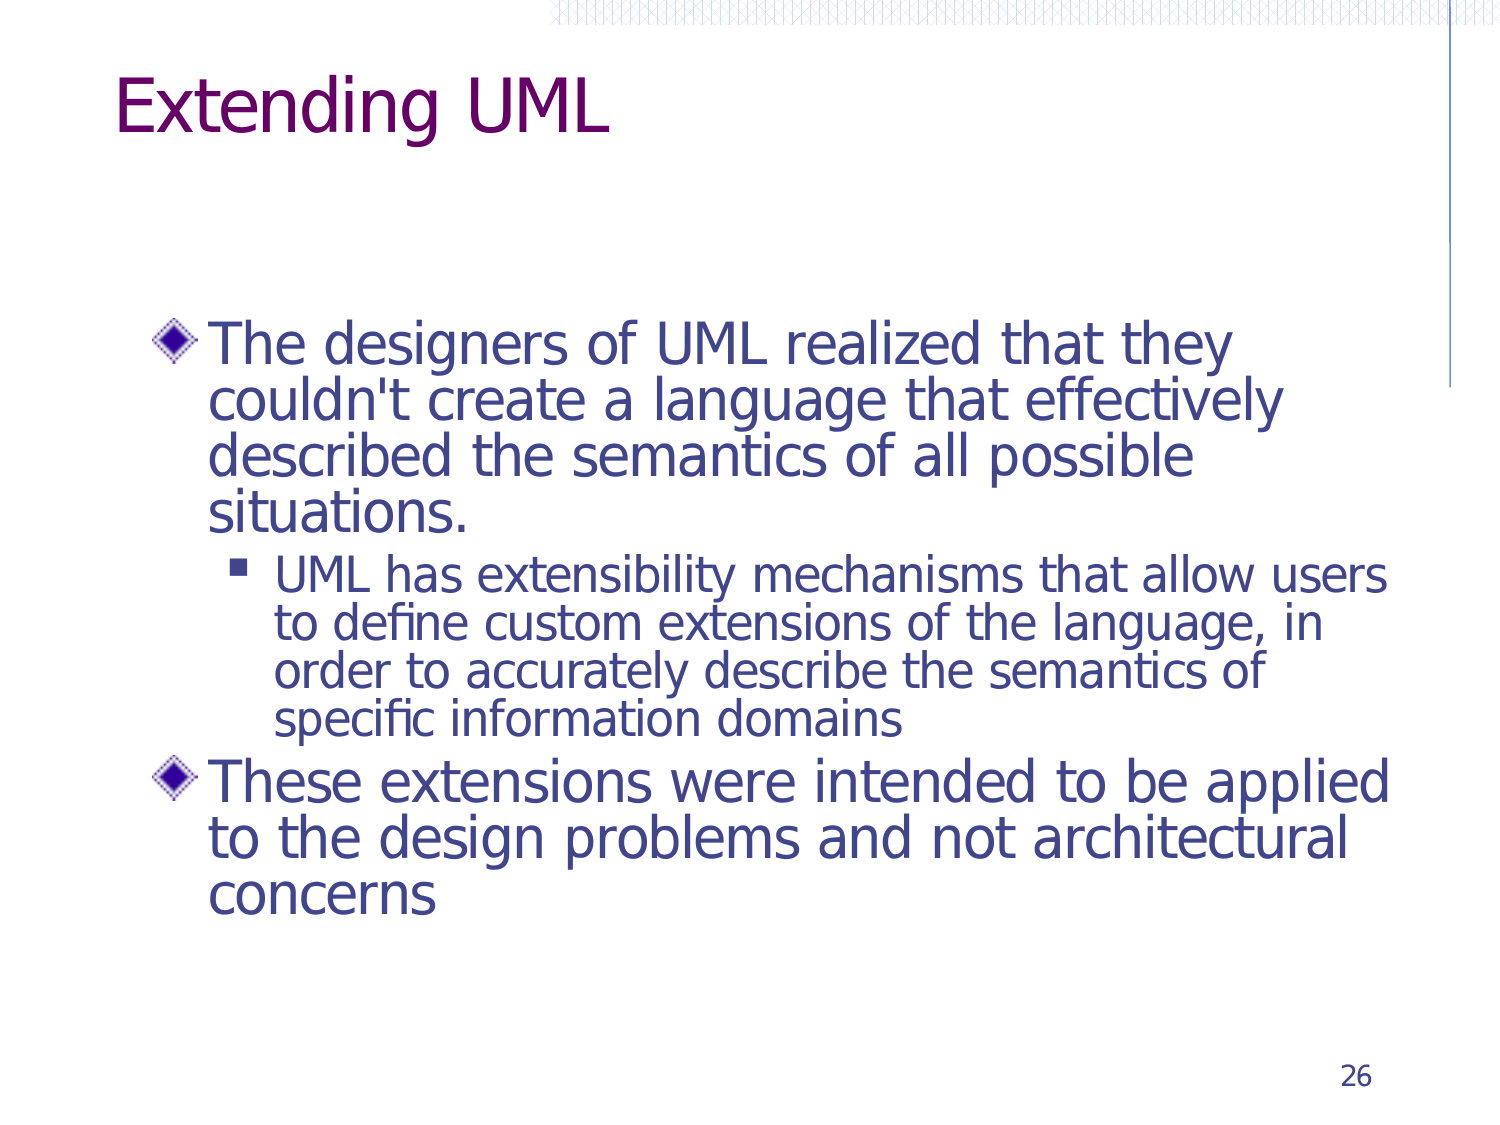

# Extending UML
The designers of UML realized that they couldn't create a language that effectively described the semantics of all possible situations.
UML has extensibility mechanisms that allow users to define custom extensions of the language, in order to accurately describe the semantics of specific information domains
These extensions were intended to be applied to the design problems and not architectural concerns
26